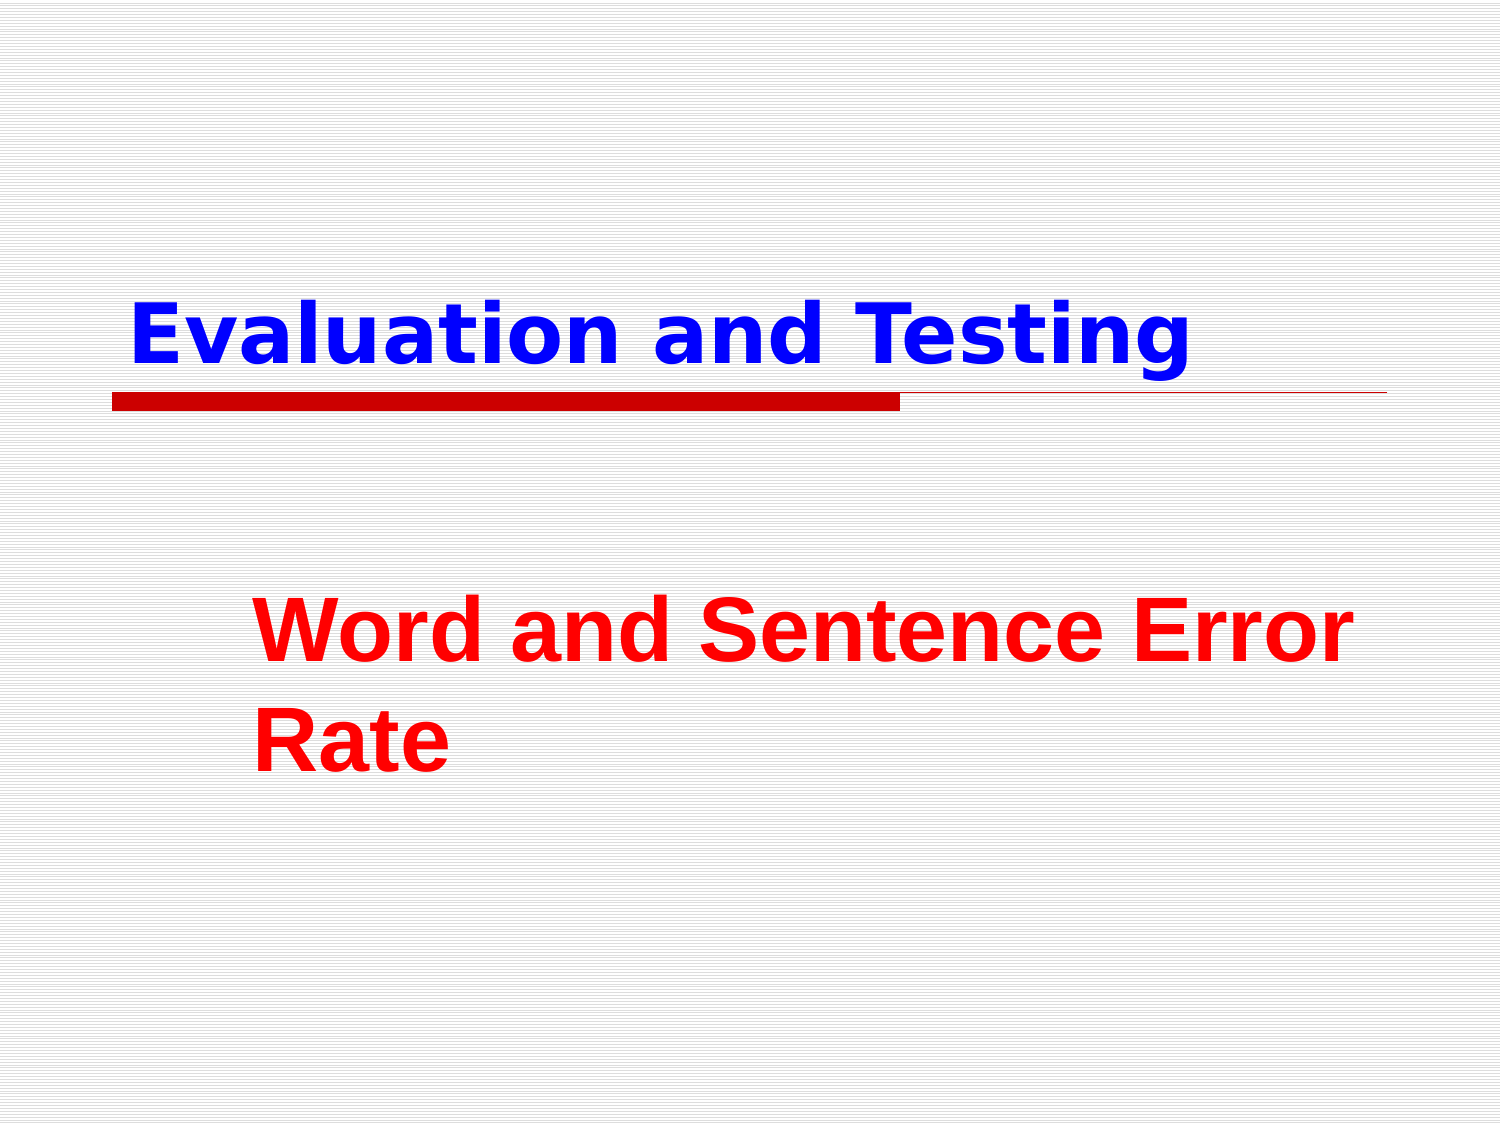

# Evaluation and Testing
Word and Sentence Error Rate